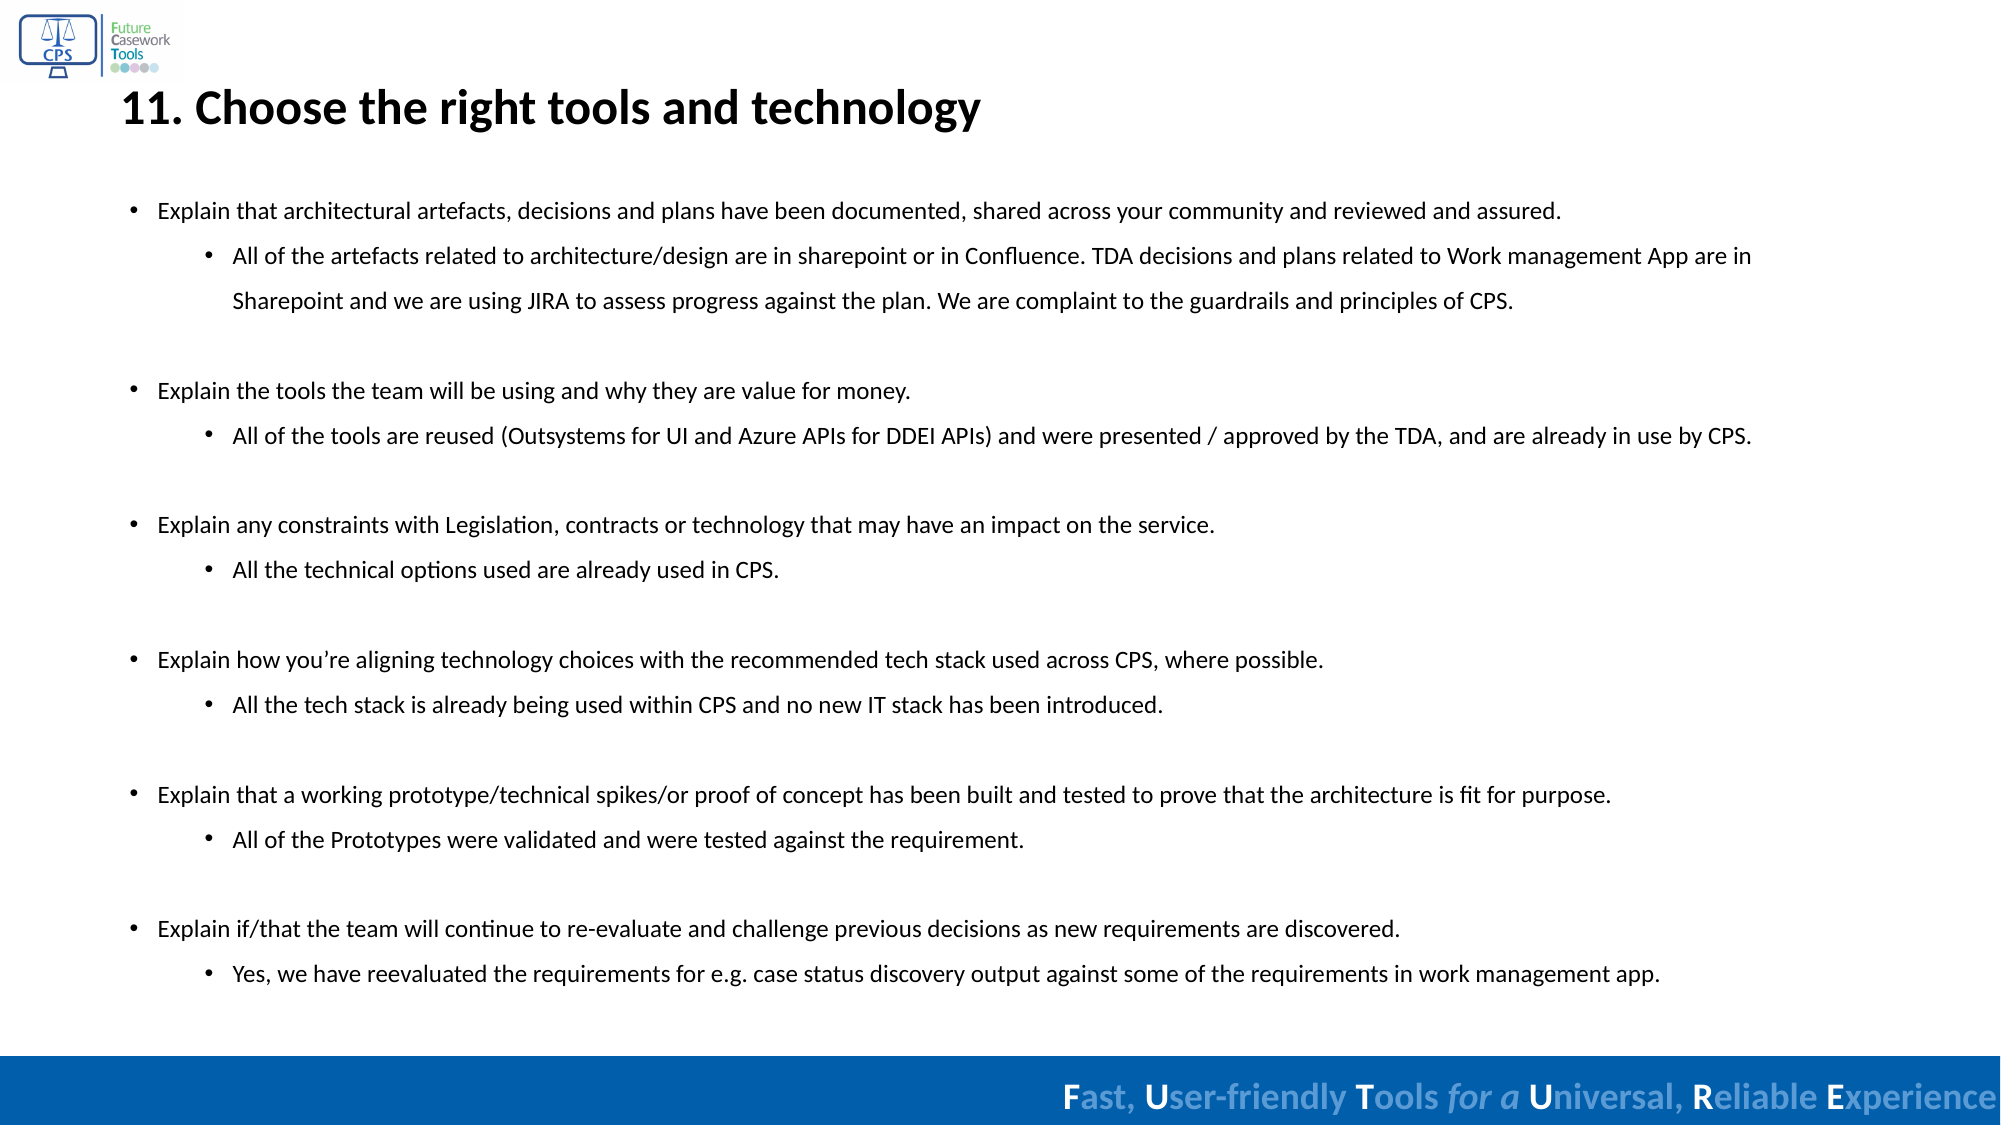

11. Choose the right tools and technology

Explain that architectural artefacts, decisions and plans have been documented, shared across your community and reviewed and assured.
All of the artefacts related to architecture/design are in sharepoint or in Confluence. TDA decisions and plans related to Work management App are in Sharepoint and we are using JIRA to assess progress against the plan. We are complaint to the guardrails and principles of CPS.

Explain the tools the team will be using and why they are value for money.
All of the tools are reused (Outsystems for UI and Azure APIs for DDEI APIs) and were presented / approved by the TDA, and are already in use by CPS.

Explain any constraints with Legislation, contracts or technology that may have an impact on the service.
All the technical options used are already used in CPS.

Explain how you’re aligning technology choices with the recommended tech stack used across CPS, where possible.
All the tech stack is already being used within CPS and no new IT stack has been introduced.

Explain that a working prototype/technical spikes/or proof of concept has been built and tested to prove that the architecture is fit for purpose.
All of the Prototypes were validated and were tested against the requirement.

Explain if/that the team will continue to re-evaluate and challenge previous decisions as new requirements are discovered.
Yes, we have reevaluated the requirements for e.g. case status discovery output against some of the requirements in work management app.